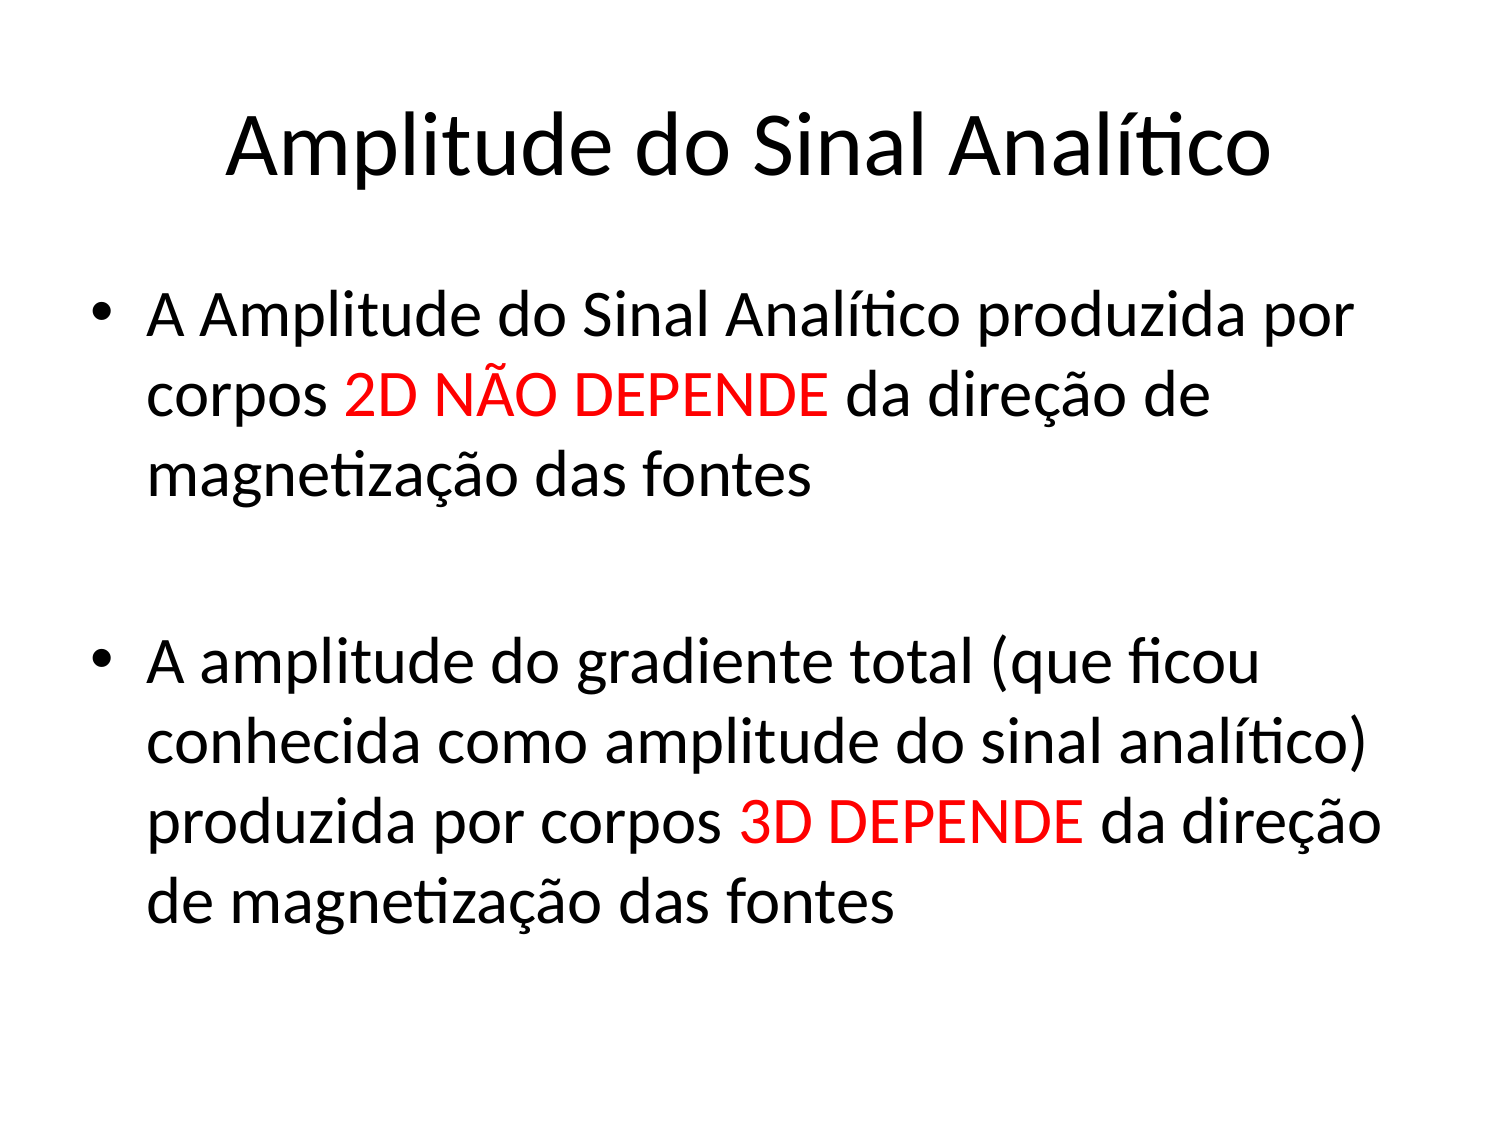

# Amplitude do Sinal Analítico
A Amplitude do Sinal Analítico produzida por corpos 2D NÃO DEPENDE da direção de magnetização das fontes

A amplitude do gradiente total (que ficou conhecida como amplitude do sinal analítico) produzida por corpos 3D DEPENDE da direção de magnetização das fontes